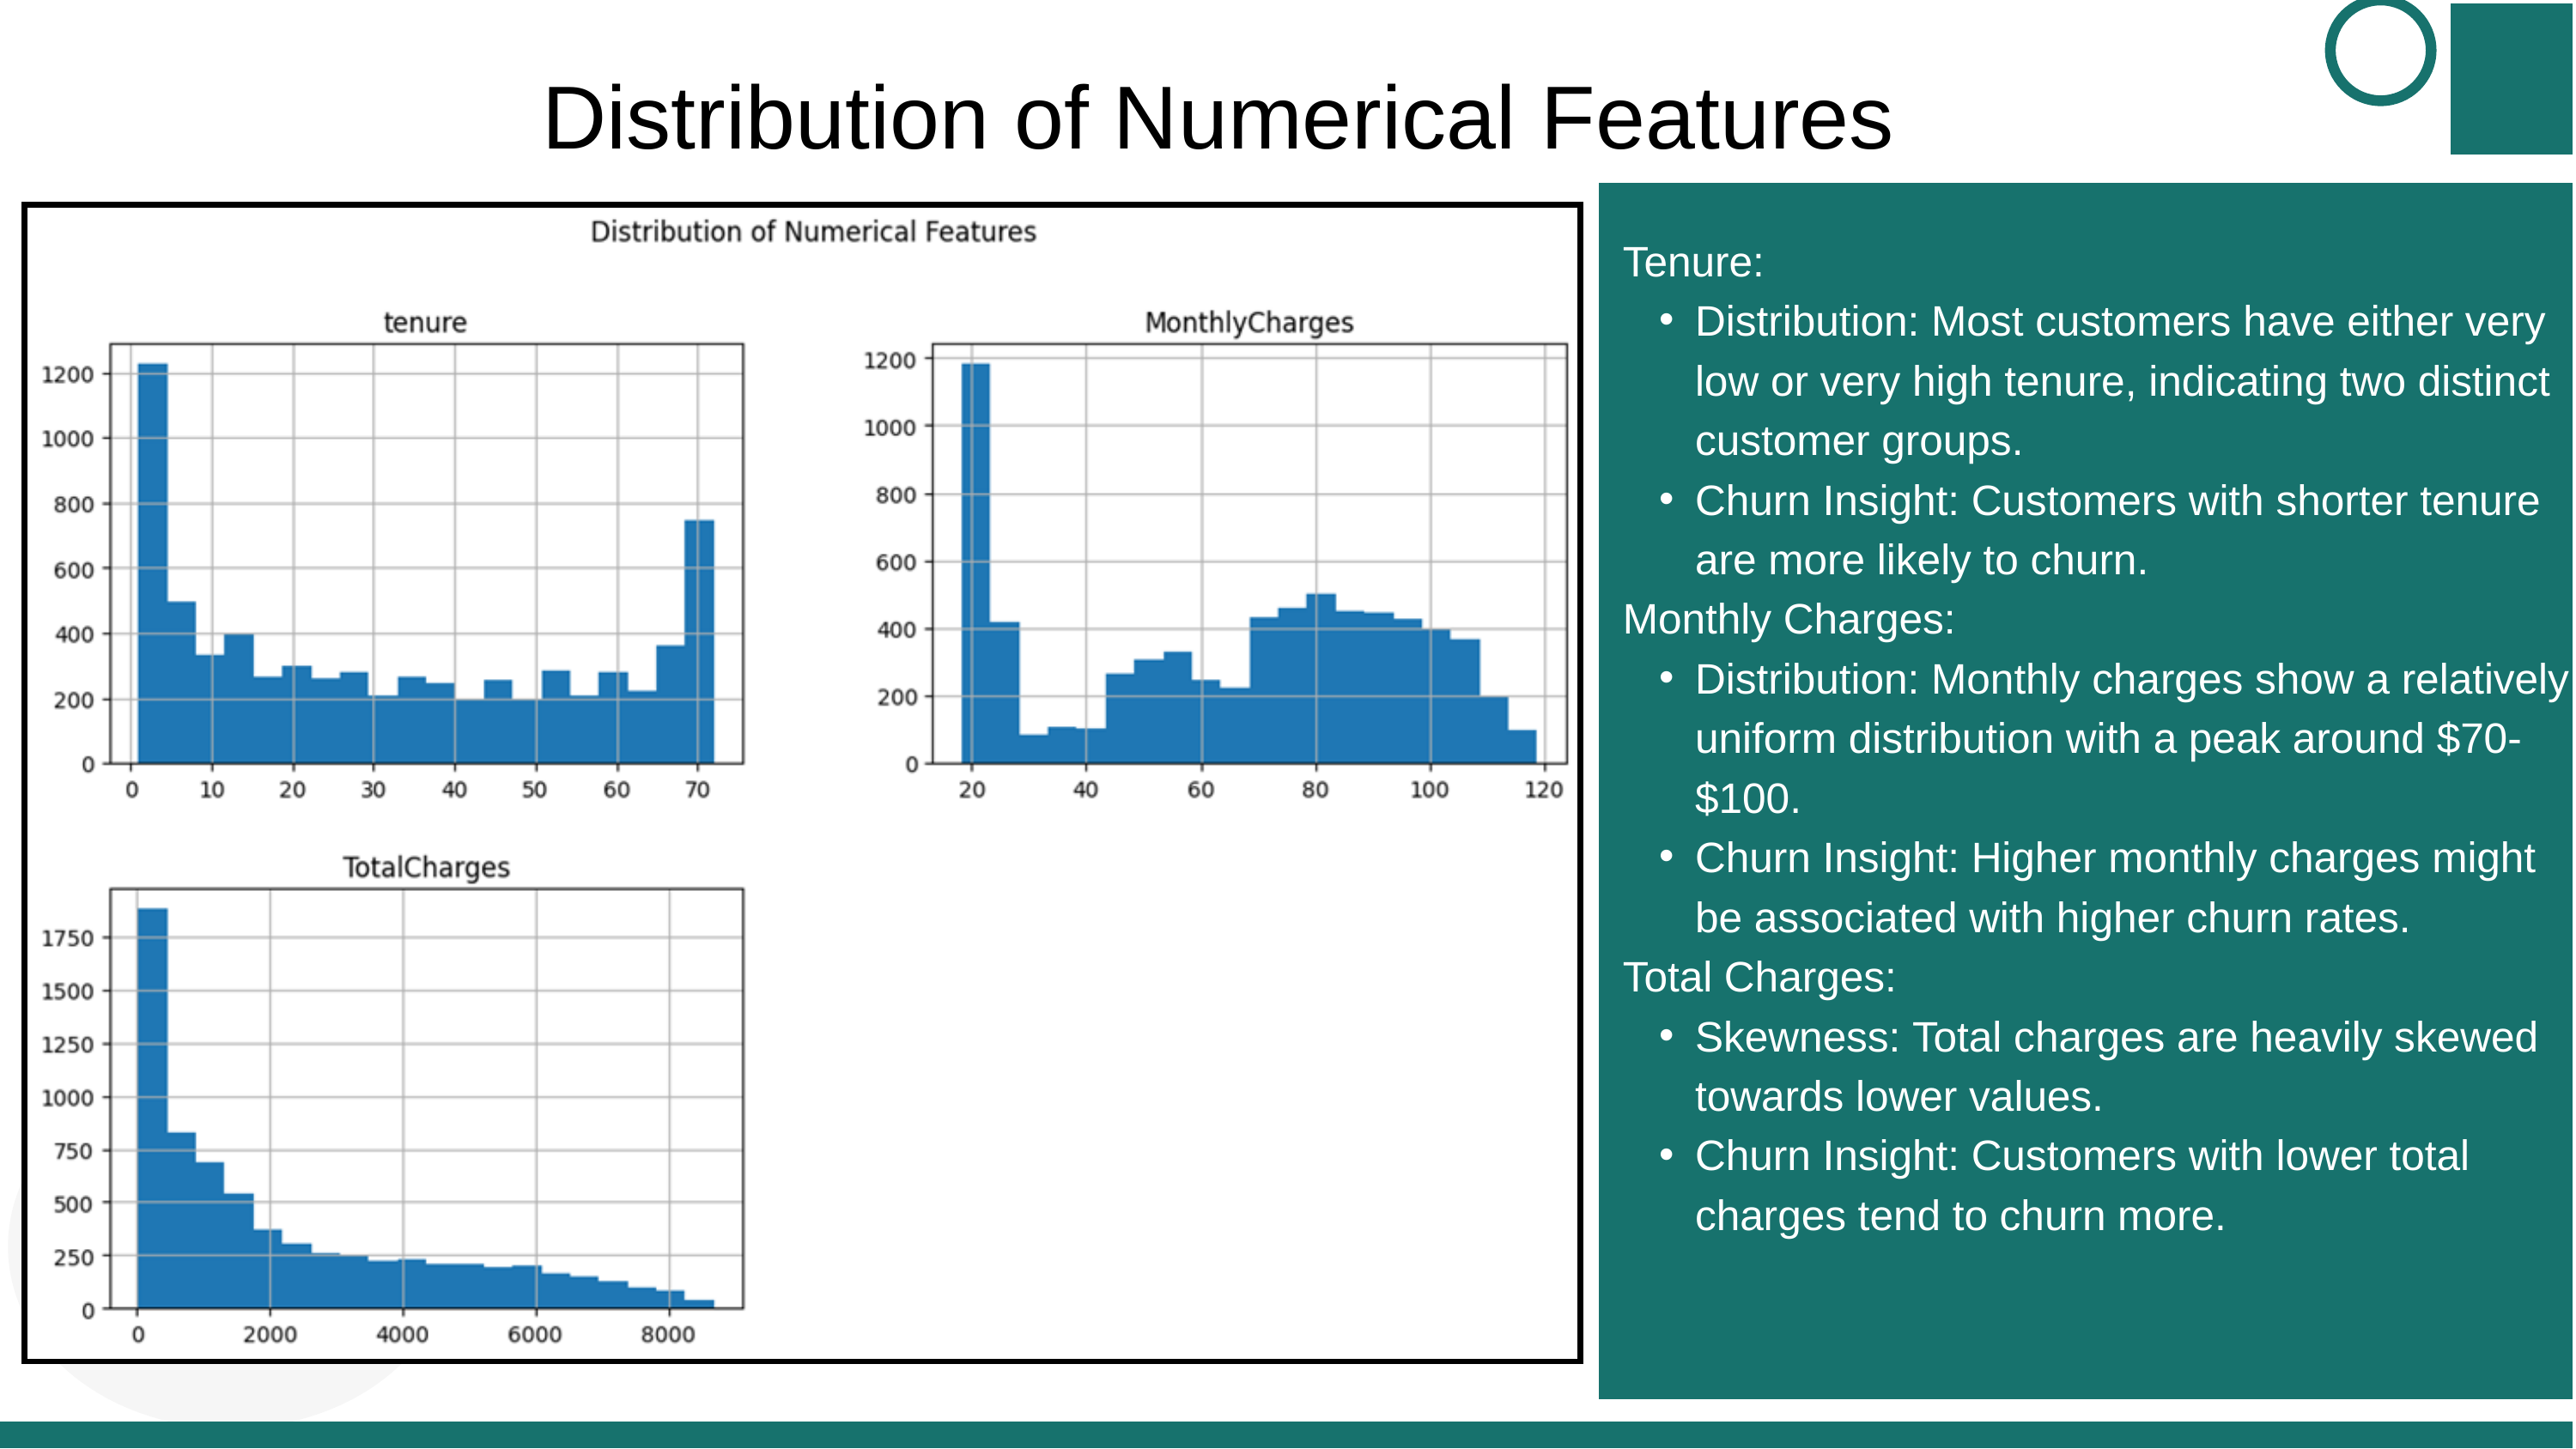

Distribution of Numerical Features

Tenure:
Distribution: Most customers have either very low or very high tenure, indicating two distinct customer groups.
Churn Insight: Customers with shorter tenure are more likely to churn.
Monthly Charges:
Distribution: Monthly charges show a relatively uniform distribution with a peak around $70-$100.
Churn Insight: Higher monthly charges might be associated with higher churn rates.
Total Charges:
Skewness: Total charges are heavily skewed towards lower values.
Churn Insight: Customers with lower total charges tend to churn more.